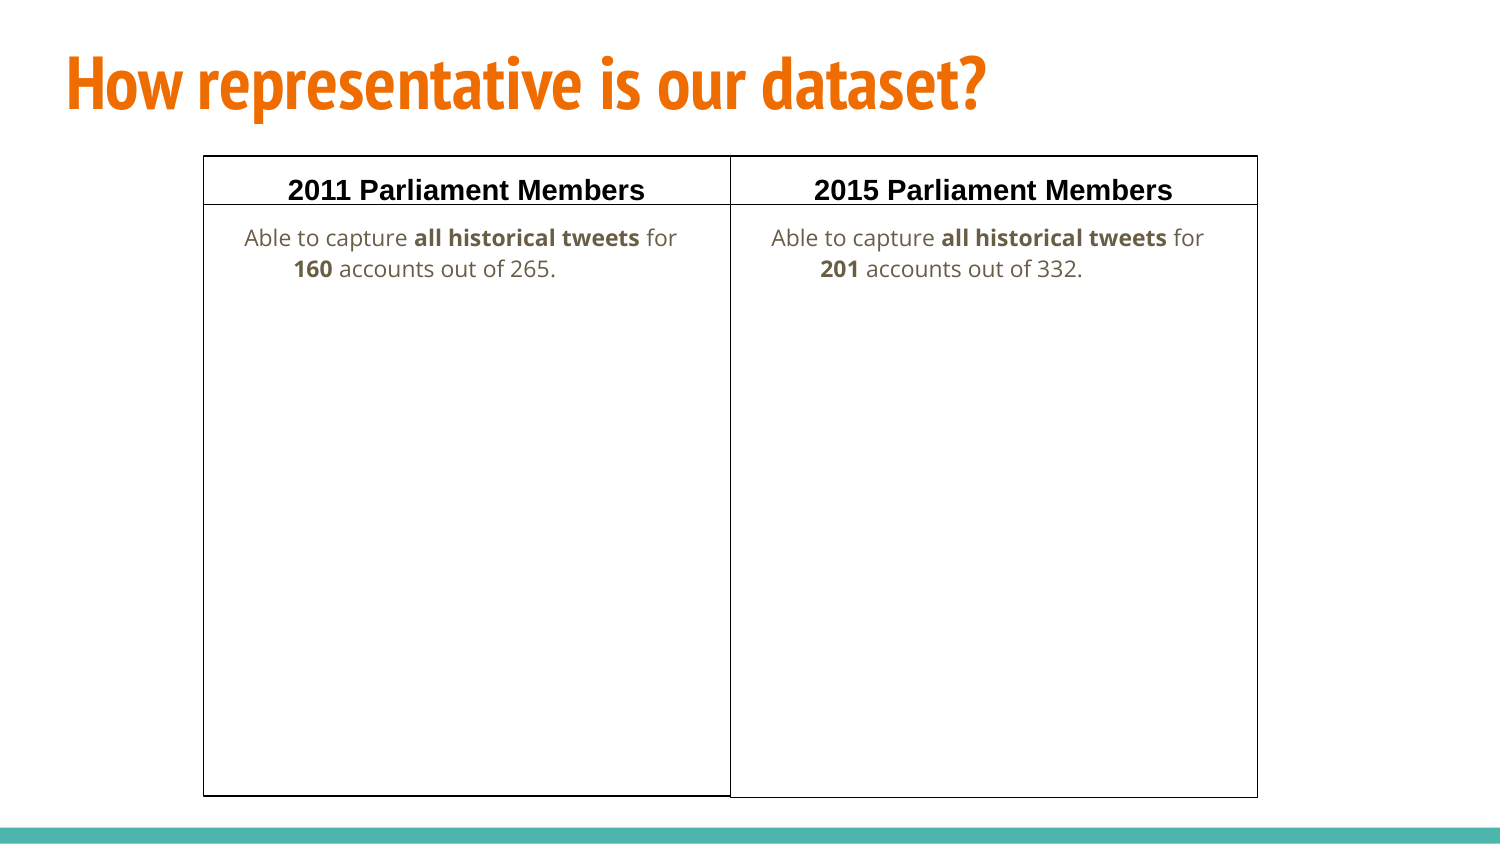

# How representative is our dataset?
2011 Parliament Members
2015 Parliament Members
Able to capture all historical tweets for 160 accounts out of 265.
Able to capture all historical tweets for 201 accounts out of 332.